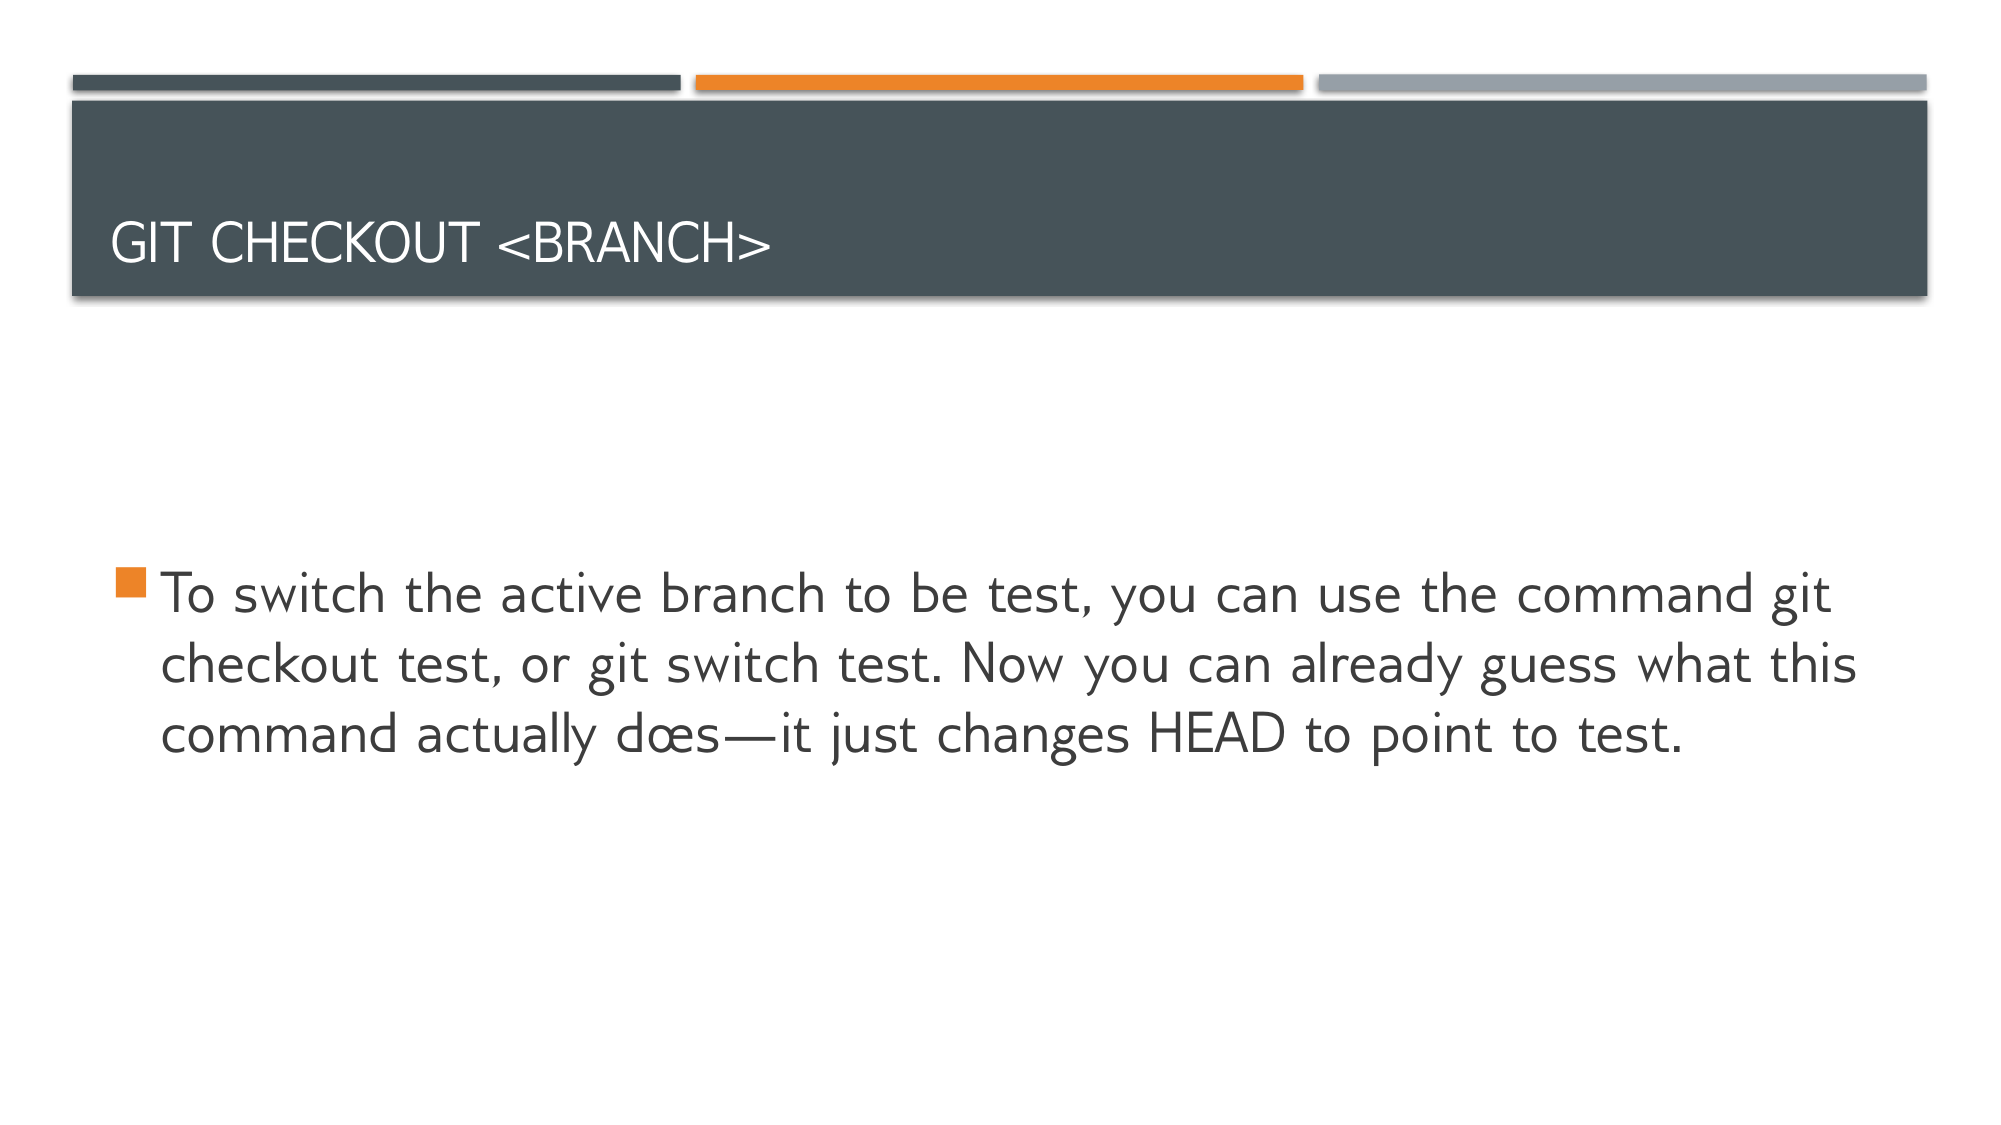

# Git checkout <branch>
To switch the active branch to be test, you can use the command git checkout test, or git switch test. Now you can already guess what this command actually does — it just changes HEAD to point to test.